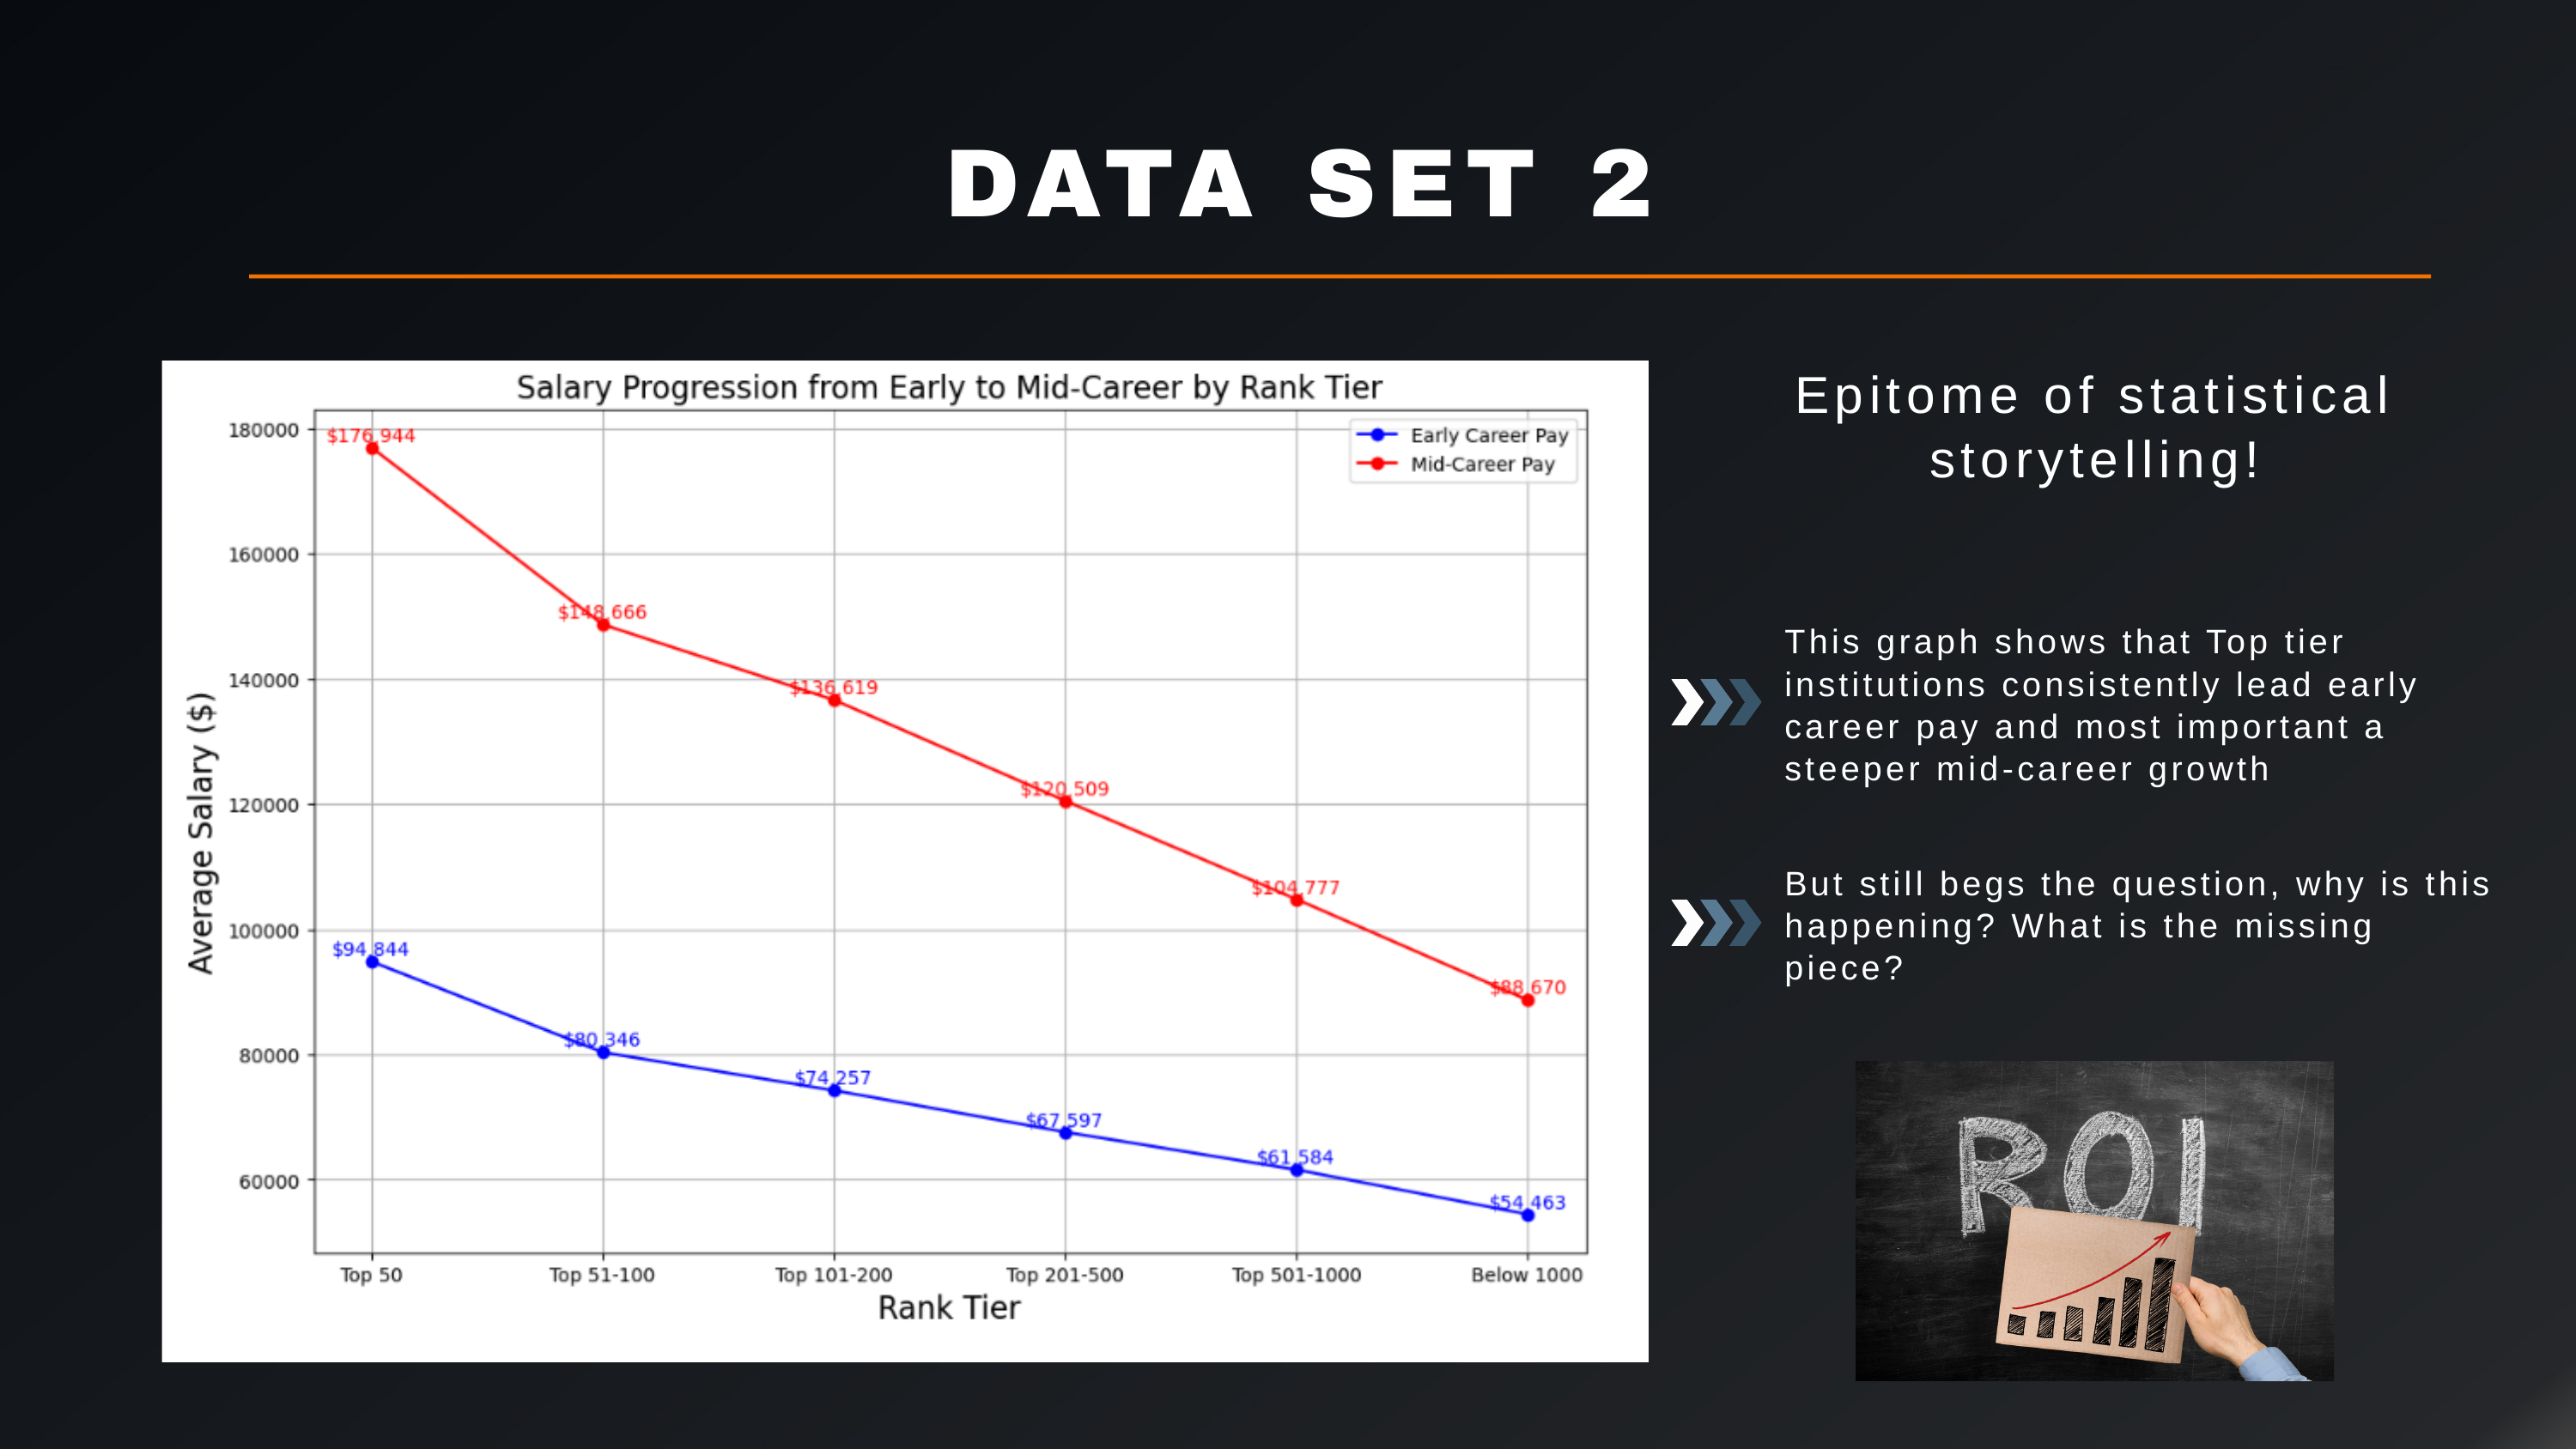

DATA SET 2

Epitome of statistical storytelling!

This graph shows that Top tier institutions consistently lead early career pay and most important a steeper mid-career growth

But still begs the question, why is this happening? What is the missing piece?